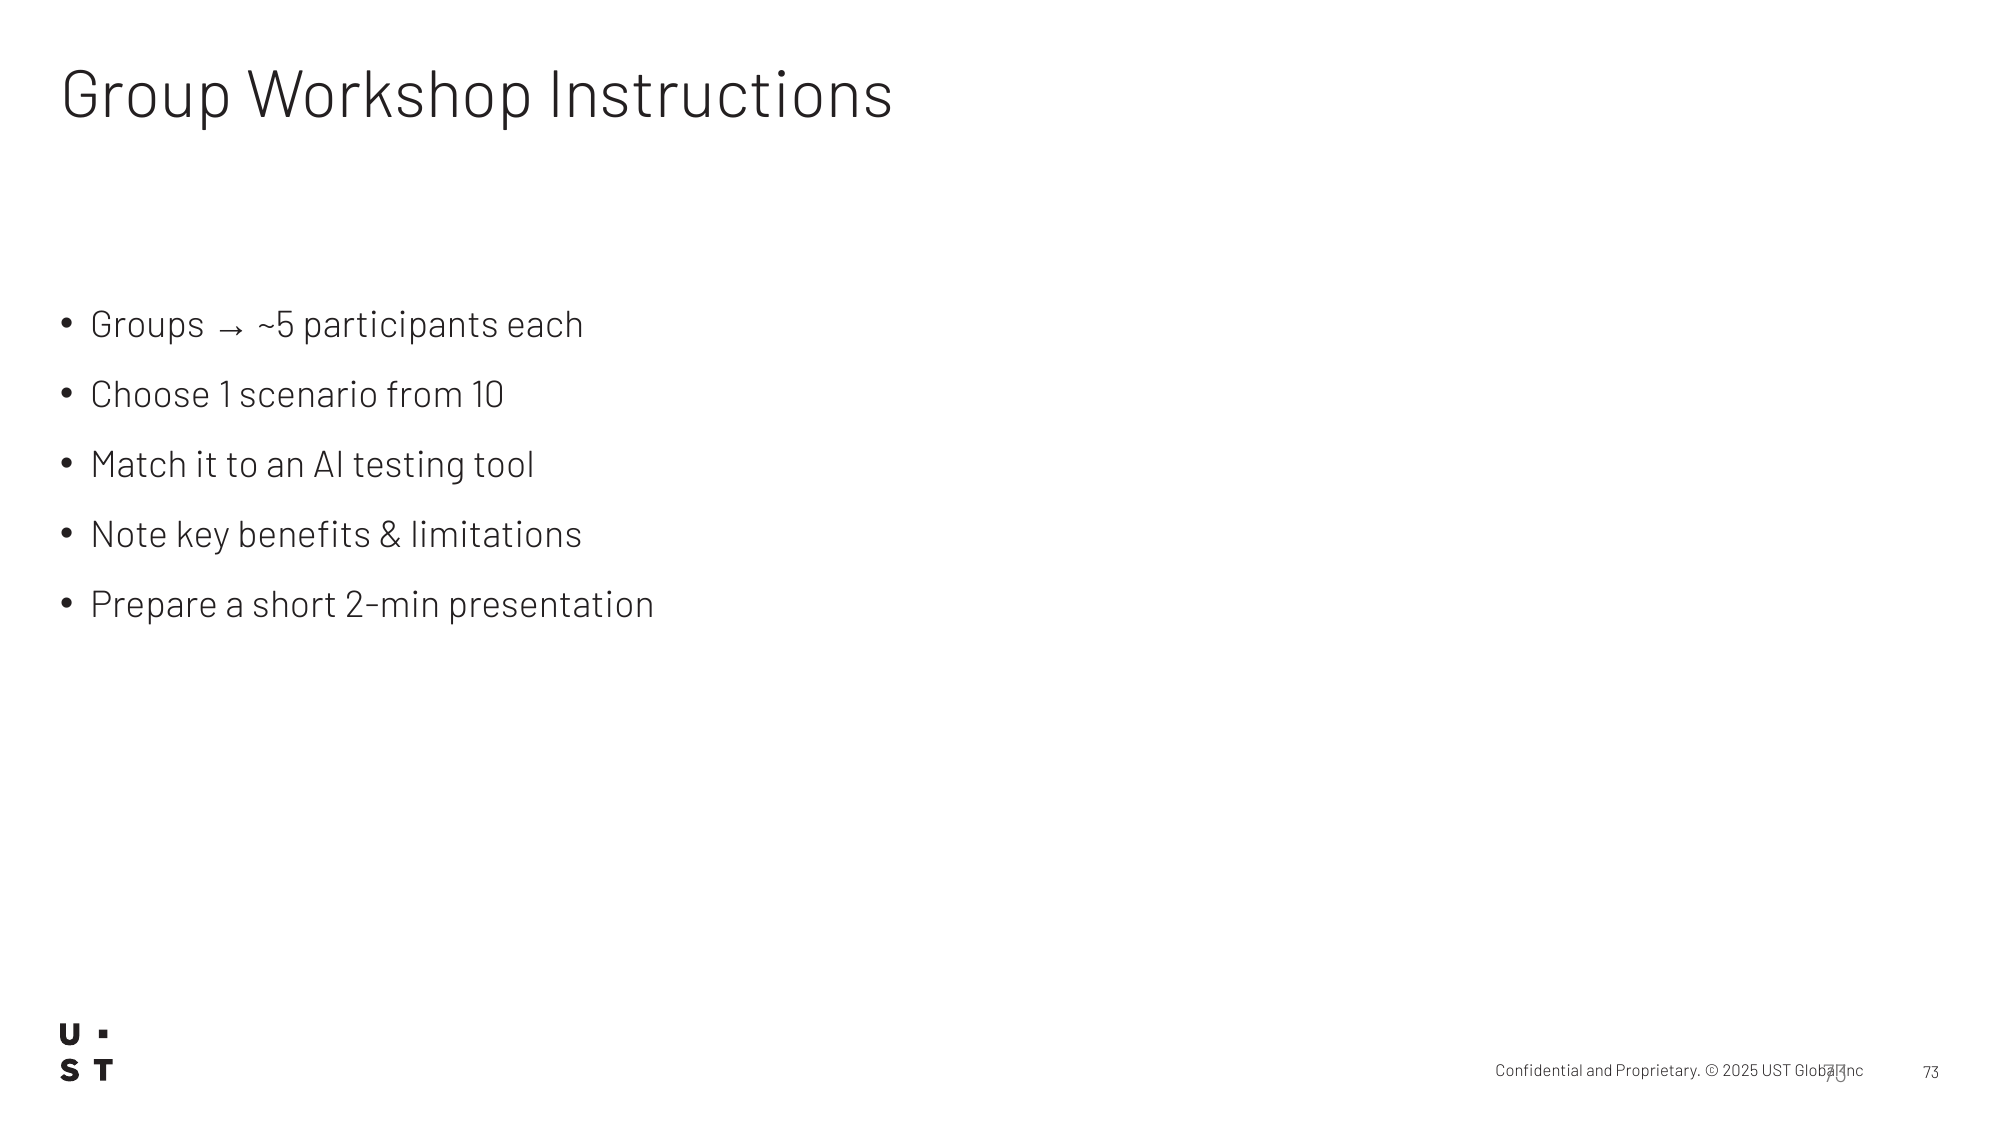

# Group Workshop Instructions
Groups → ~5 participants each
Choose 1 scenario from 10
Match it to an AI testing tool
Note key benefits & limitations
Prepare a short 2-min presentation

73